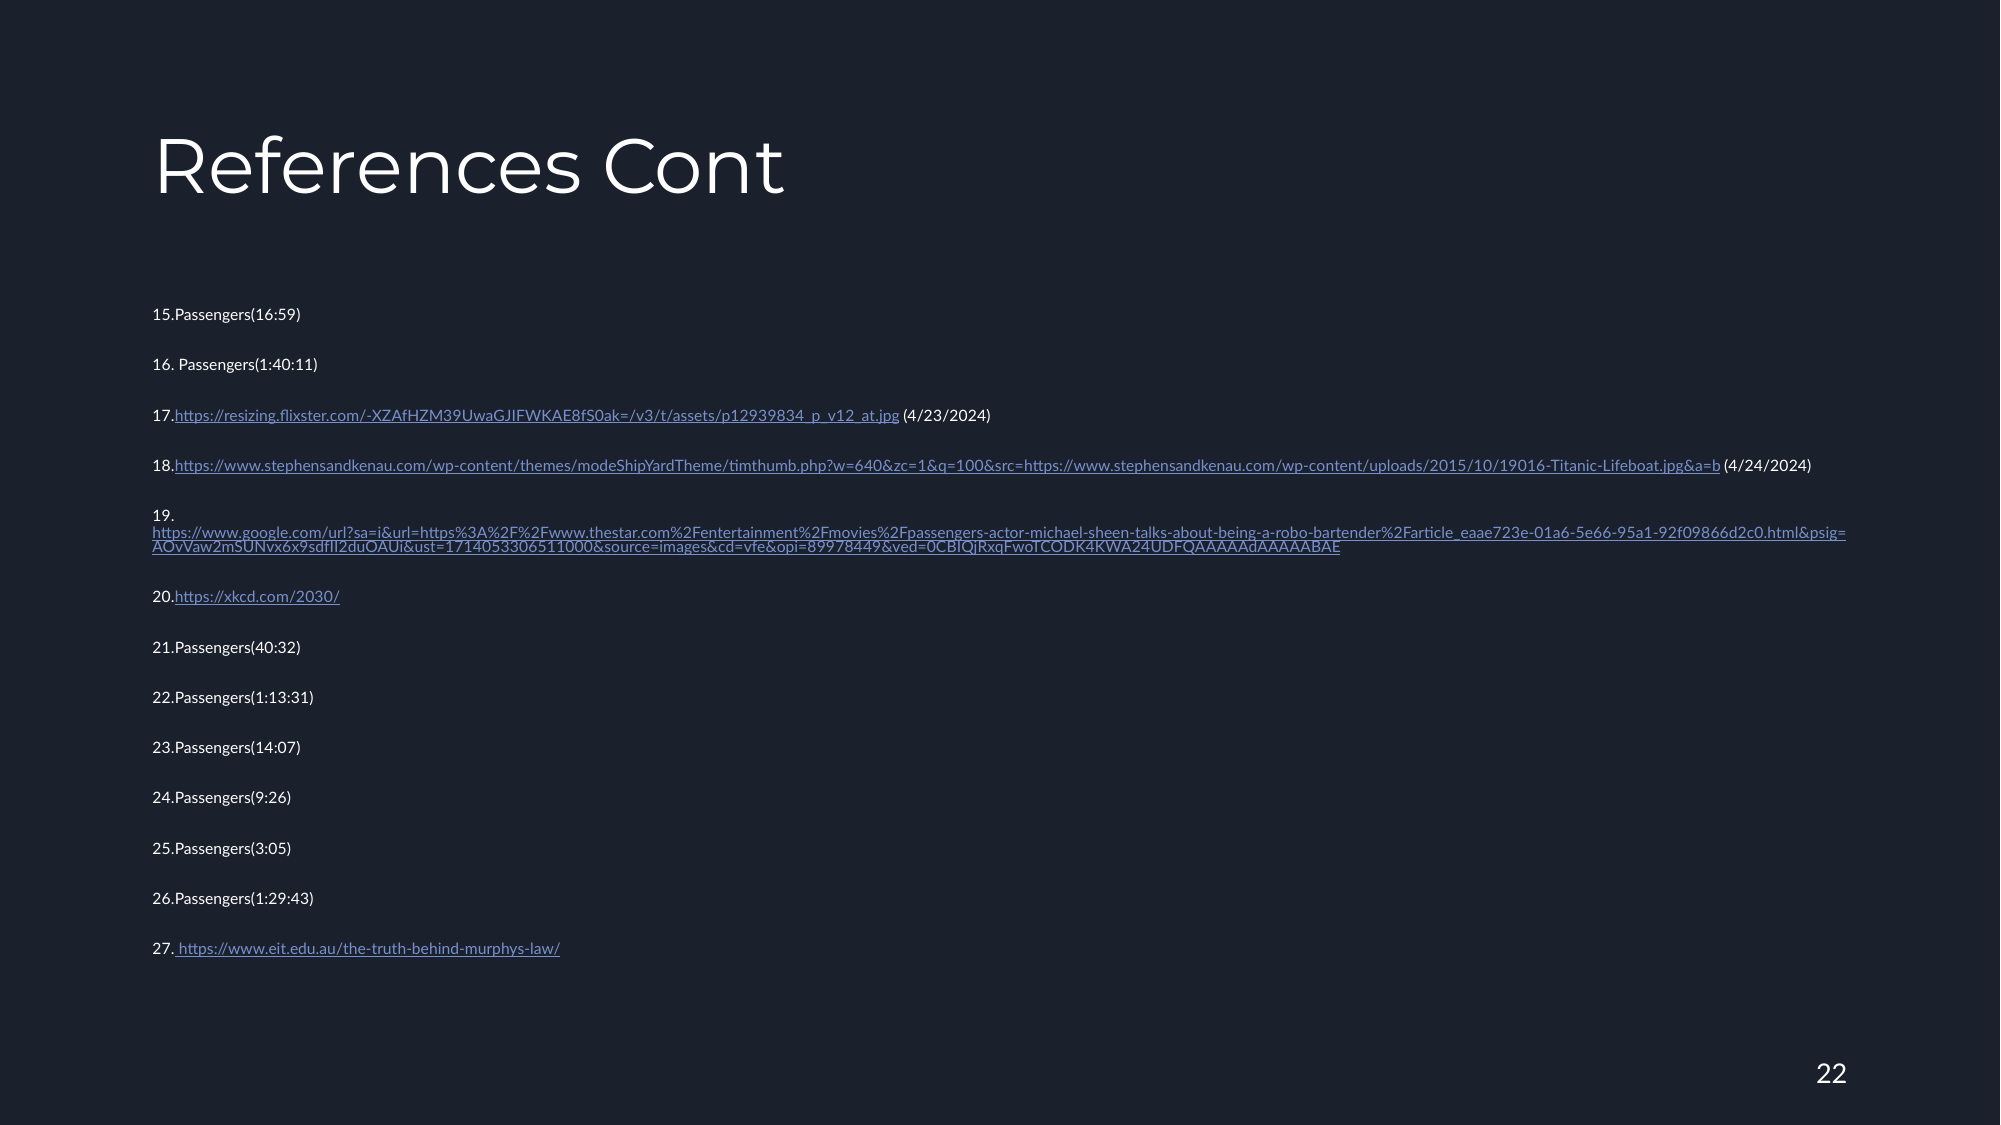

# References Cont
15.Passengers(16:59)
16. Passengers(1:40:11)
17.https://resizing.flixster.com/-XZAfHZM39UwaGJIFWKAE8fS0ak=/v3/t/assets/p12939834_p_v12_at.jpg (4/23/2024)
18.https://www.stephensandkenau.com/wp-content/themes/modeShipYardTheme/timthumb.php?w=640&zc=1&q=100&src=https://www.stephensandkenau.com/wp-content/uploads/2015/10/19016-Titanic-Lifeboat.jpg&a=b (4/24/2024)
19. https://www.google.com/url?sa=i&url=https%3A%2F%2Fwww.thestar.com%2Fentertainment%2Fmovies%2Fpassengers-actor-michael-sheen-talks-about-being-a-robo-bartender%2Farticle_eaae723e-01a6-5e66-95a1-92f09866d2c0.html&psig=AOvVaw2mSUNvx6x9sdfII2duOAUi&ust=1714053306511000&source=images&cd=vfe&opi=89978449&ved=0CBIQjRxqFwoTCODK4KWA24UDFQAAAAAdAAAAABAE
20.https://xkcd.com/2030/
21.Passengers(40:32)
22.Passengers(1:13:31)
23.Passengers(14:07)
24.Passengers(9:26)
25.Passengers(3:05)
26.Passengers(1:29:43)
27. https://www.eit.edu.au/the-truth-behind-murphys-law/
22